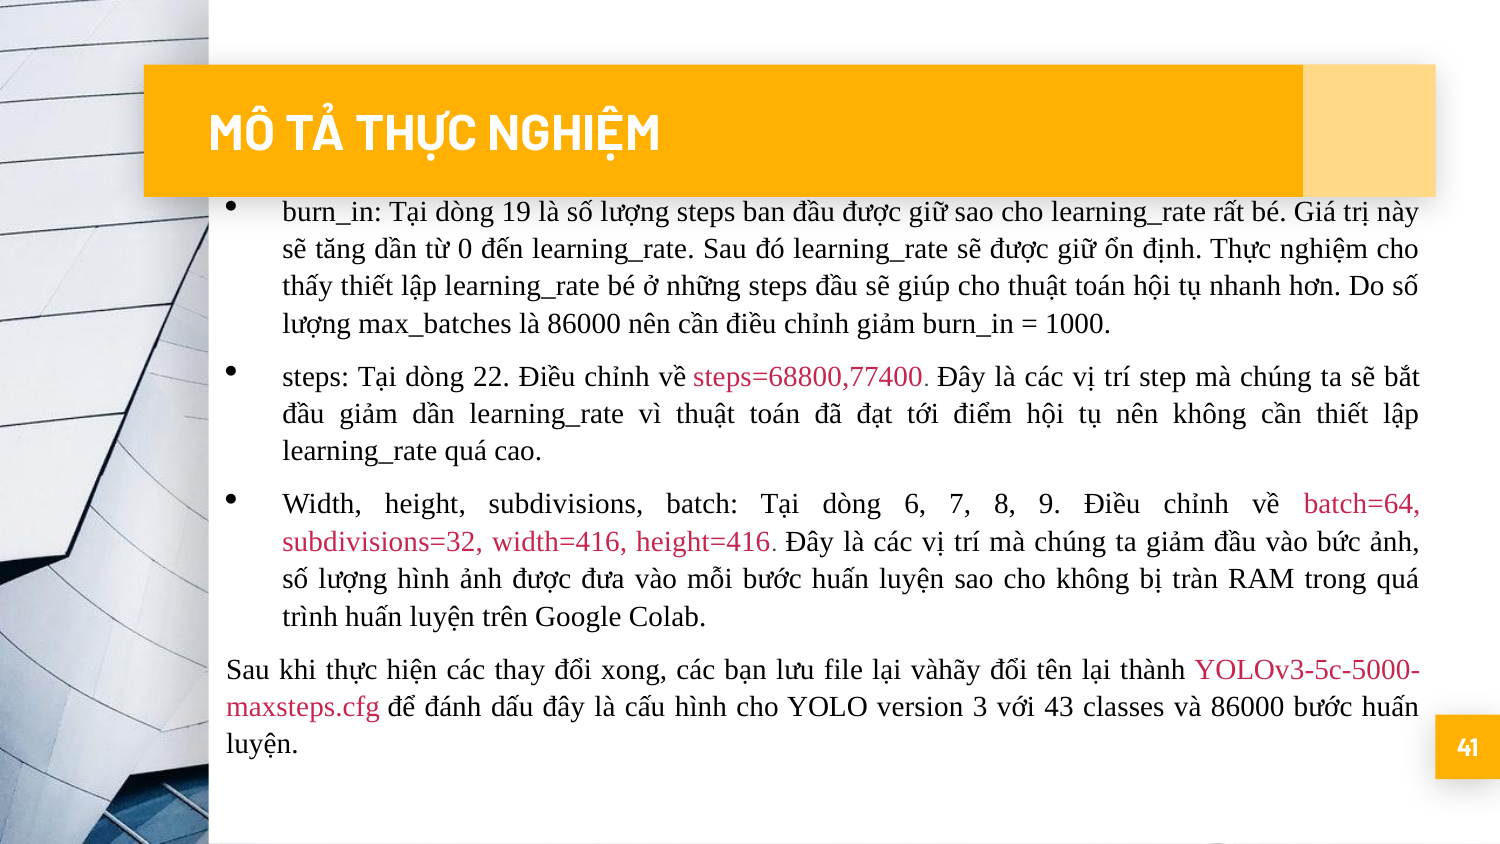

burn_in: Tại dòng 19 là số lượng steps ban đầu được giữ sao cho learning_rate rất bé. Giá trị này sẽ tăng dần từ 0 đến learning_rate. Sau đó learning_rate sẽ được giữ ổn định. Thực nghiệm cho thấy thiết lập learning_rate bé ở những steps đầu sẽ giúp cho thuật toán hội tụ nhanh hơn. Do số lượng max_batches là 86000 nên cần điều chỉnh giảm burn_in = 1000.
steps: Tại dòng 22. Điều chỉnh về steps=68800,77400. Đây là các vị trí step mà chúng ta sẽ bắt đầu giảm dần learning_rate vì thuật toán đã đạt tới điểm hội tụ nên không cần thiết lập learning_rate quá cao.
Width, height, subdivisions, batch: Tại dòng 6, 7, 8, 9. Điều chỉnh về batch=64, subdivisions=32, width=416, height=416. Đây là các vị trí mà chúng ta giảm đầu vào bức ảnh, số lượng hình ảnh được đưa vào mỗi bước huấn luyện sao cho không bị tràn RAM trong quá trình huấn luyện trên Google Colab.
Sau khi thực hiện các thay đổi xong, các bạn lưu file lại vàhãy đổi tên lại thành YOLOv3-5c-5000-maxsteps.cfg để đánh dấu đây là cấu hình cho YOLO version 3 với 43 classes và 86000 bước huấn luyện.
# MÔ TẢ THỰC NGHIỆM
41